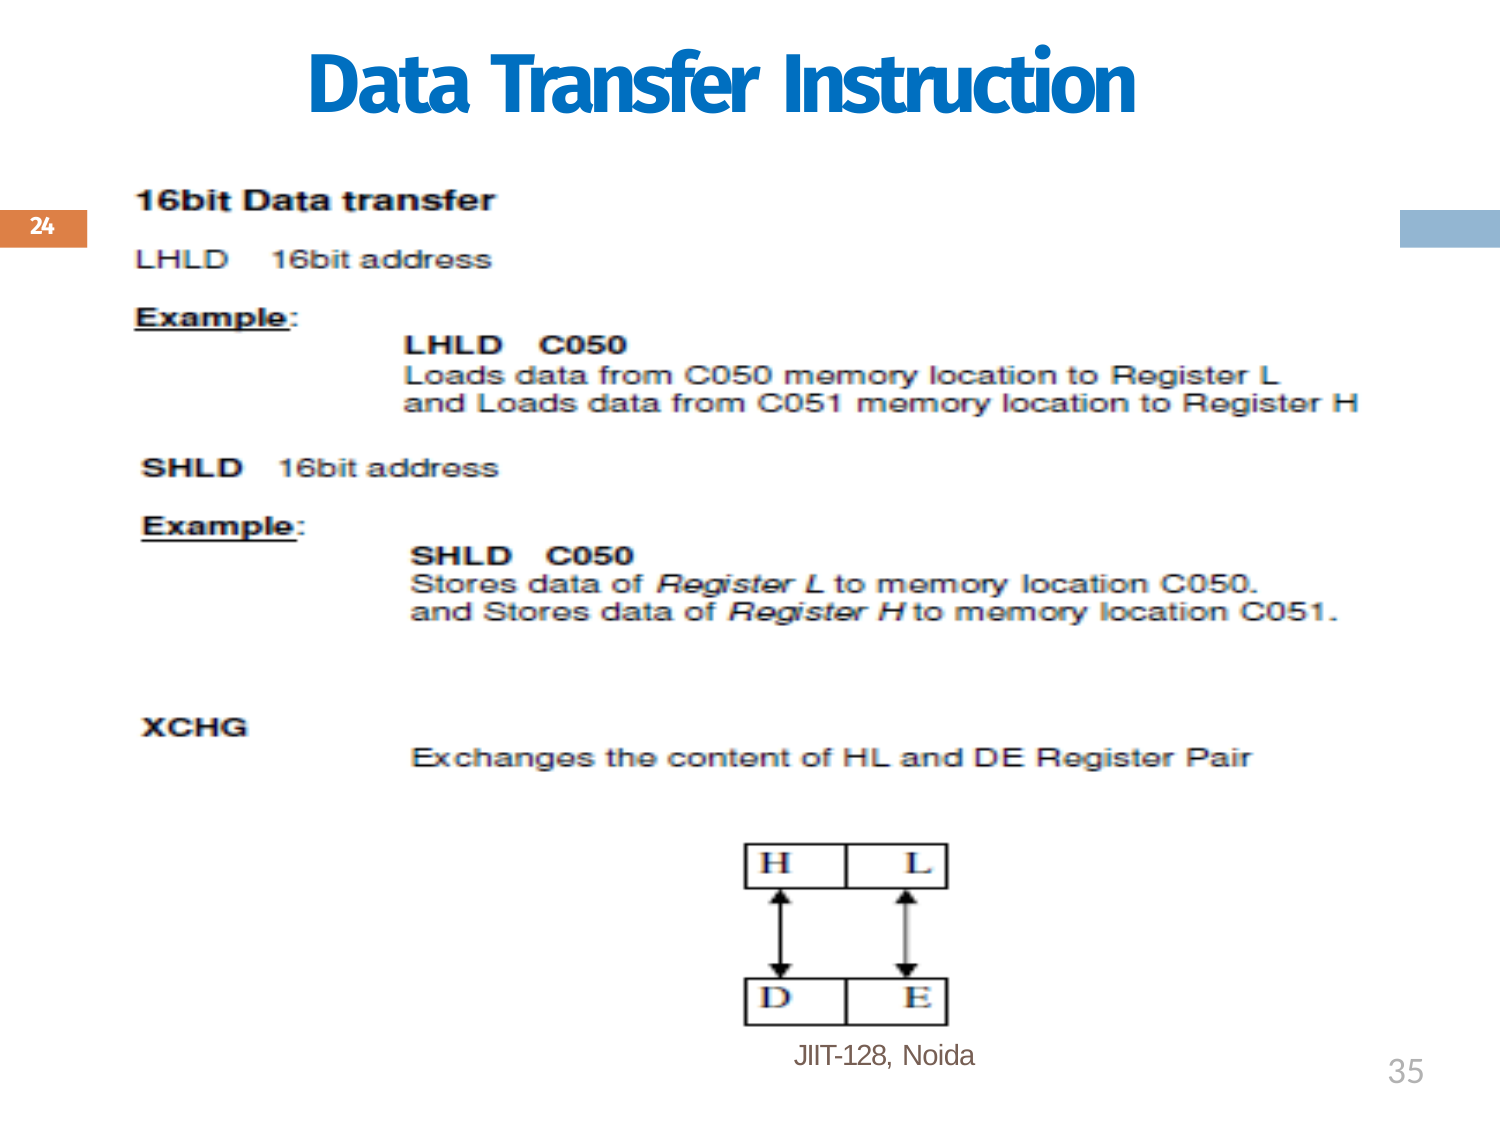

# Data Transfer Instruction

24
JIIT-128, Noida
35